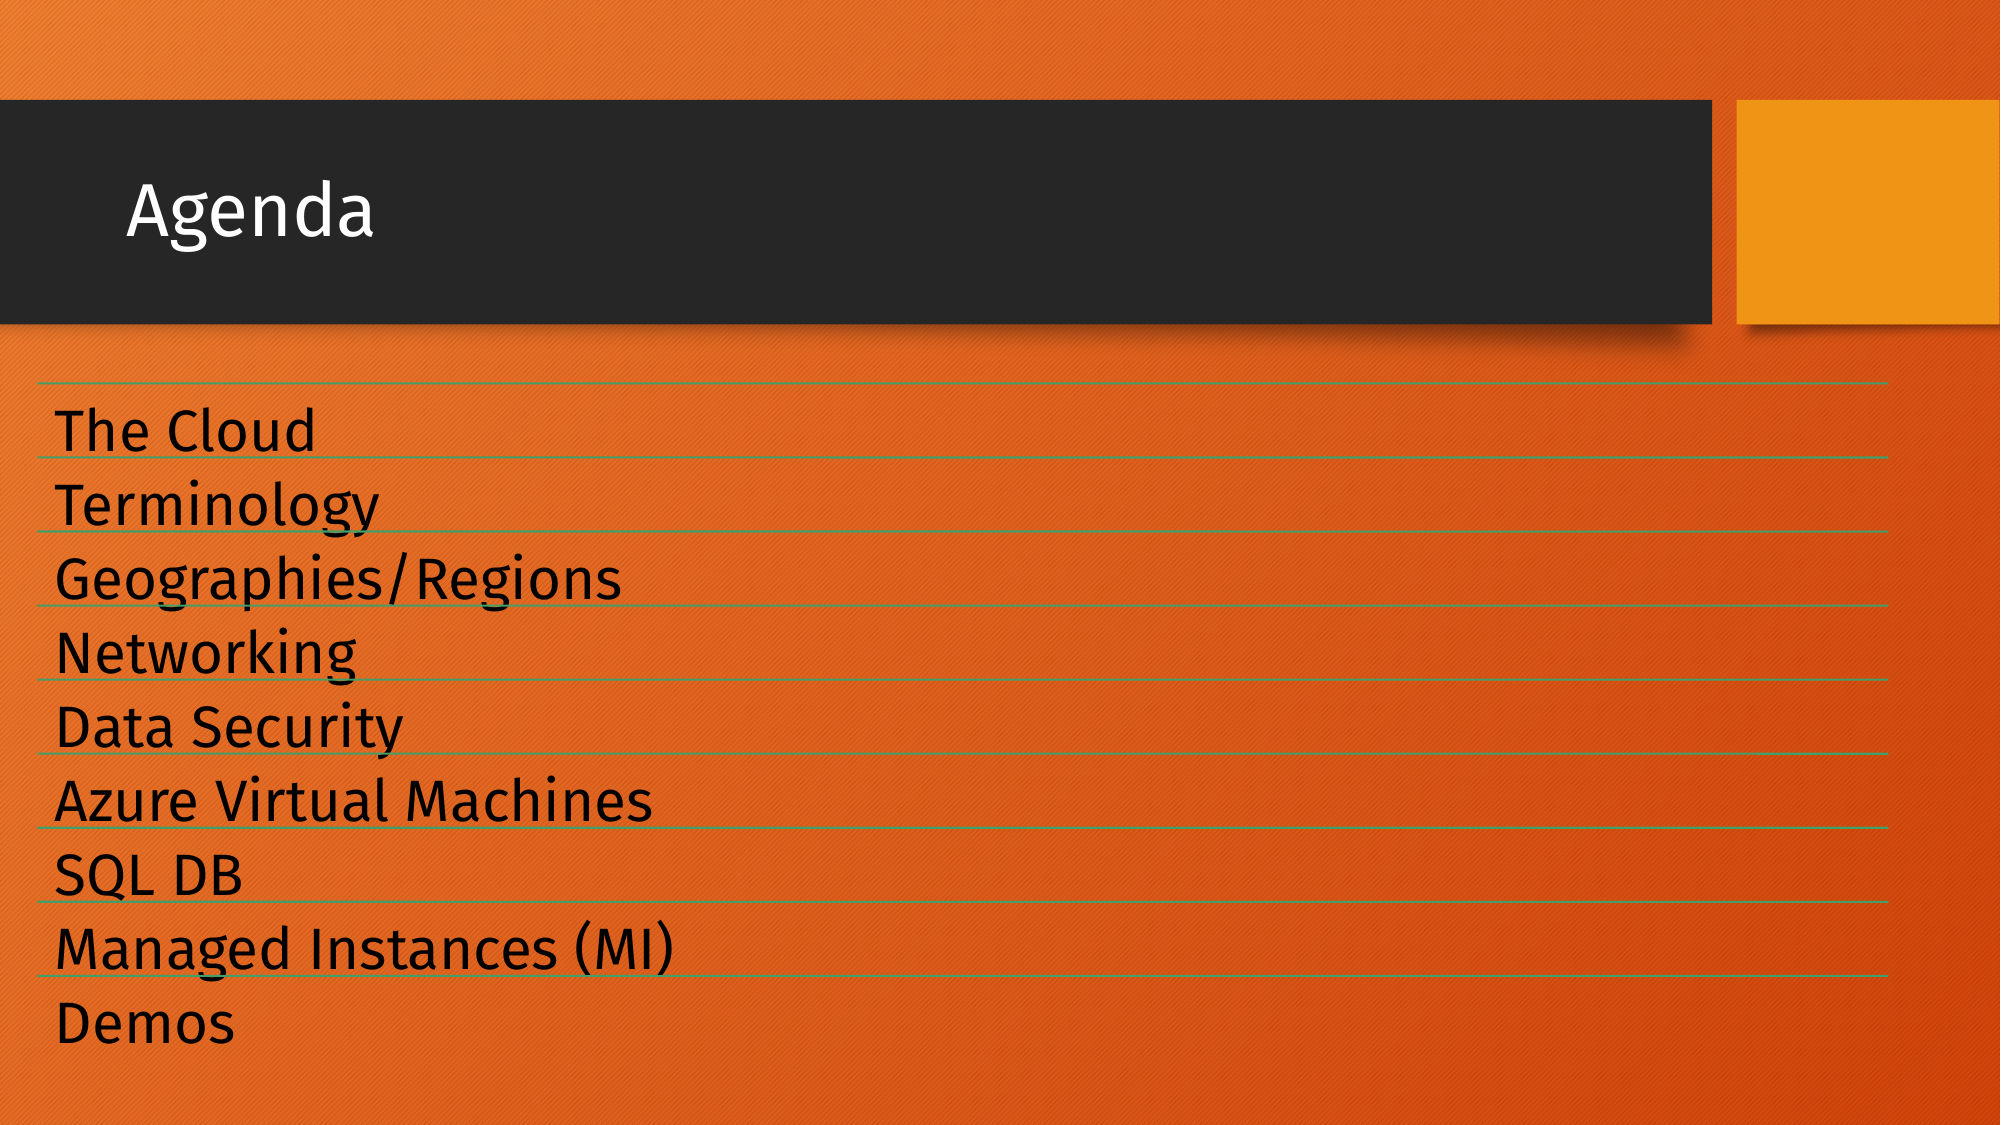

# Agenda
The Cloud
Terminology
Geographies/Regions
Networking
Data Security
Azure Virtual Machines
SQL DB
Managed Instances (MI)
Demos